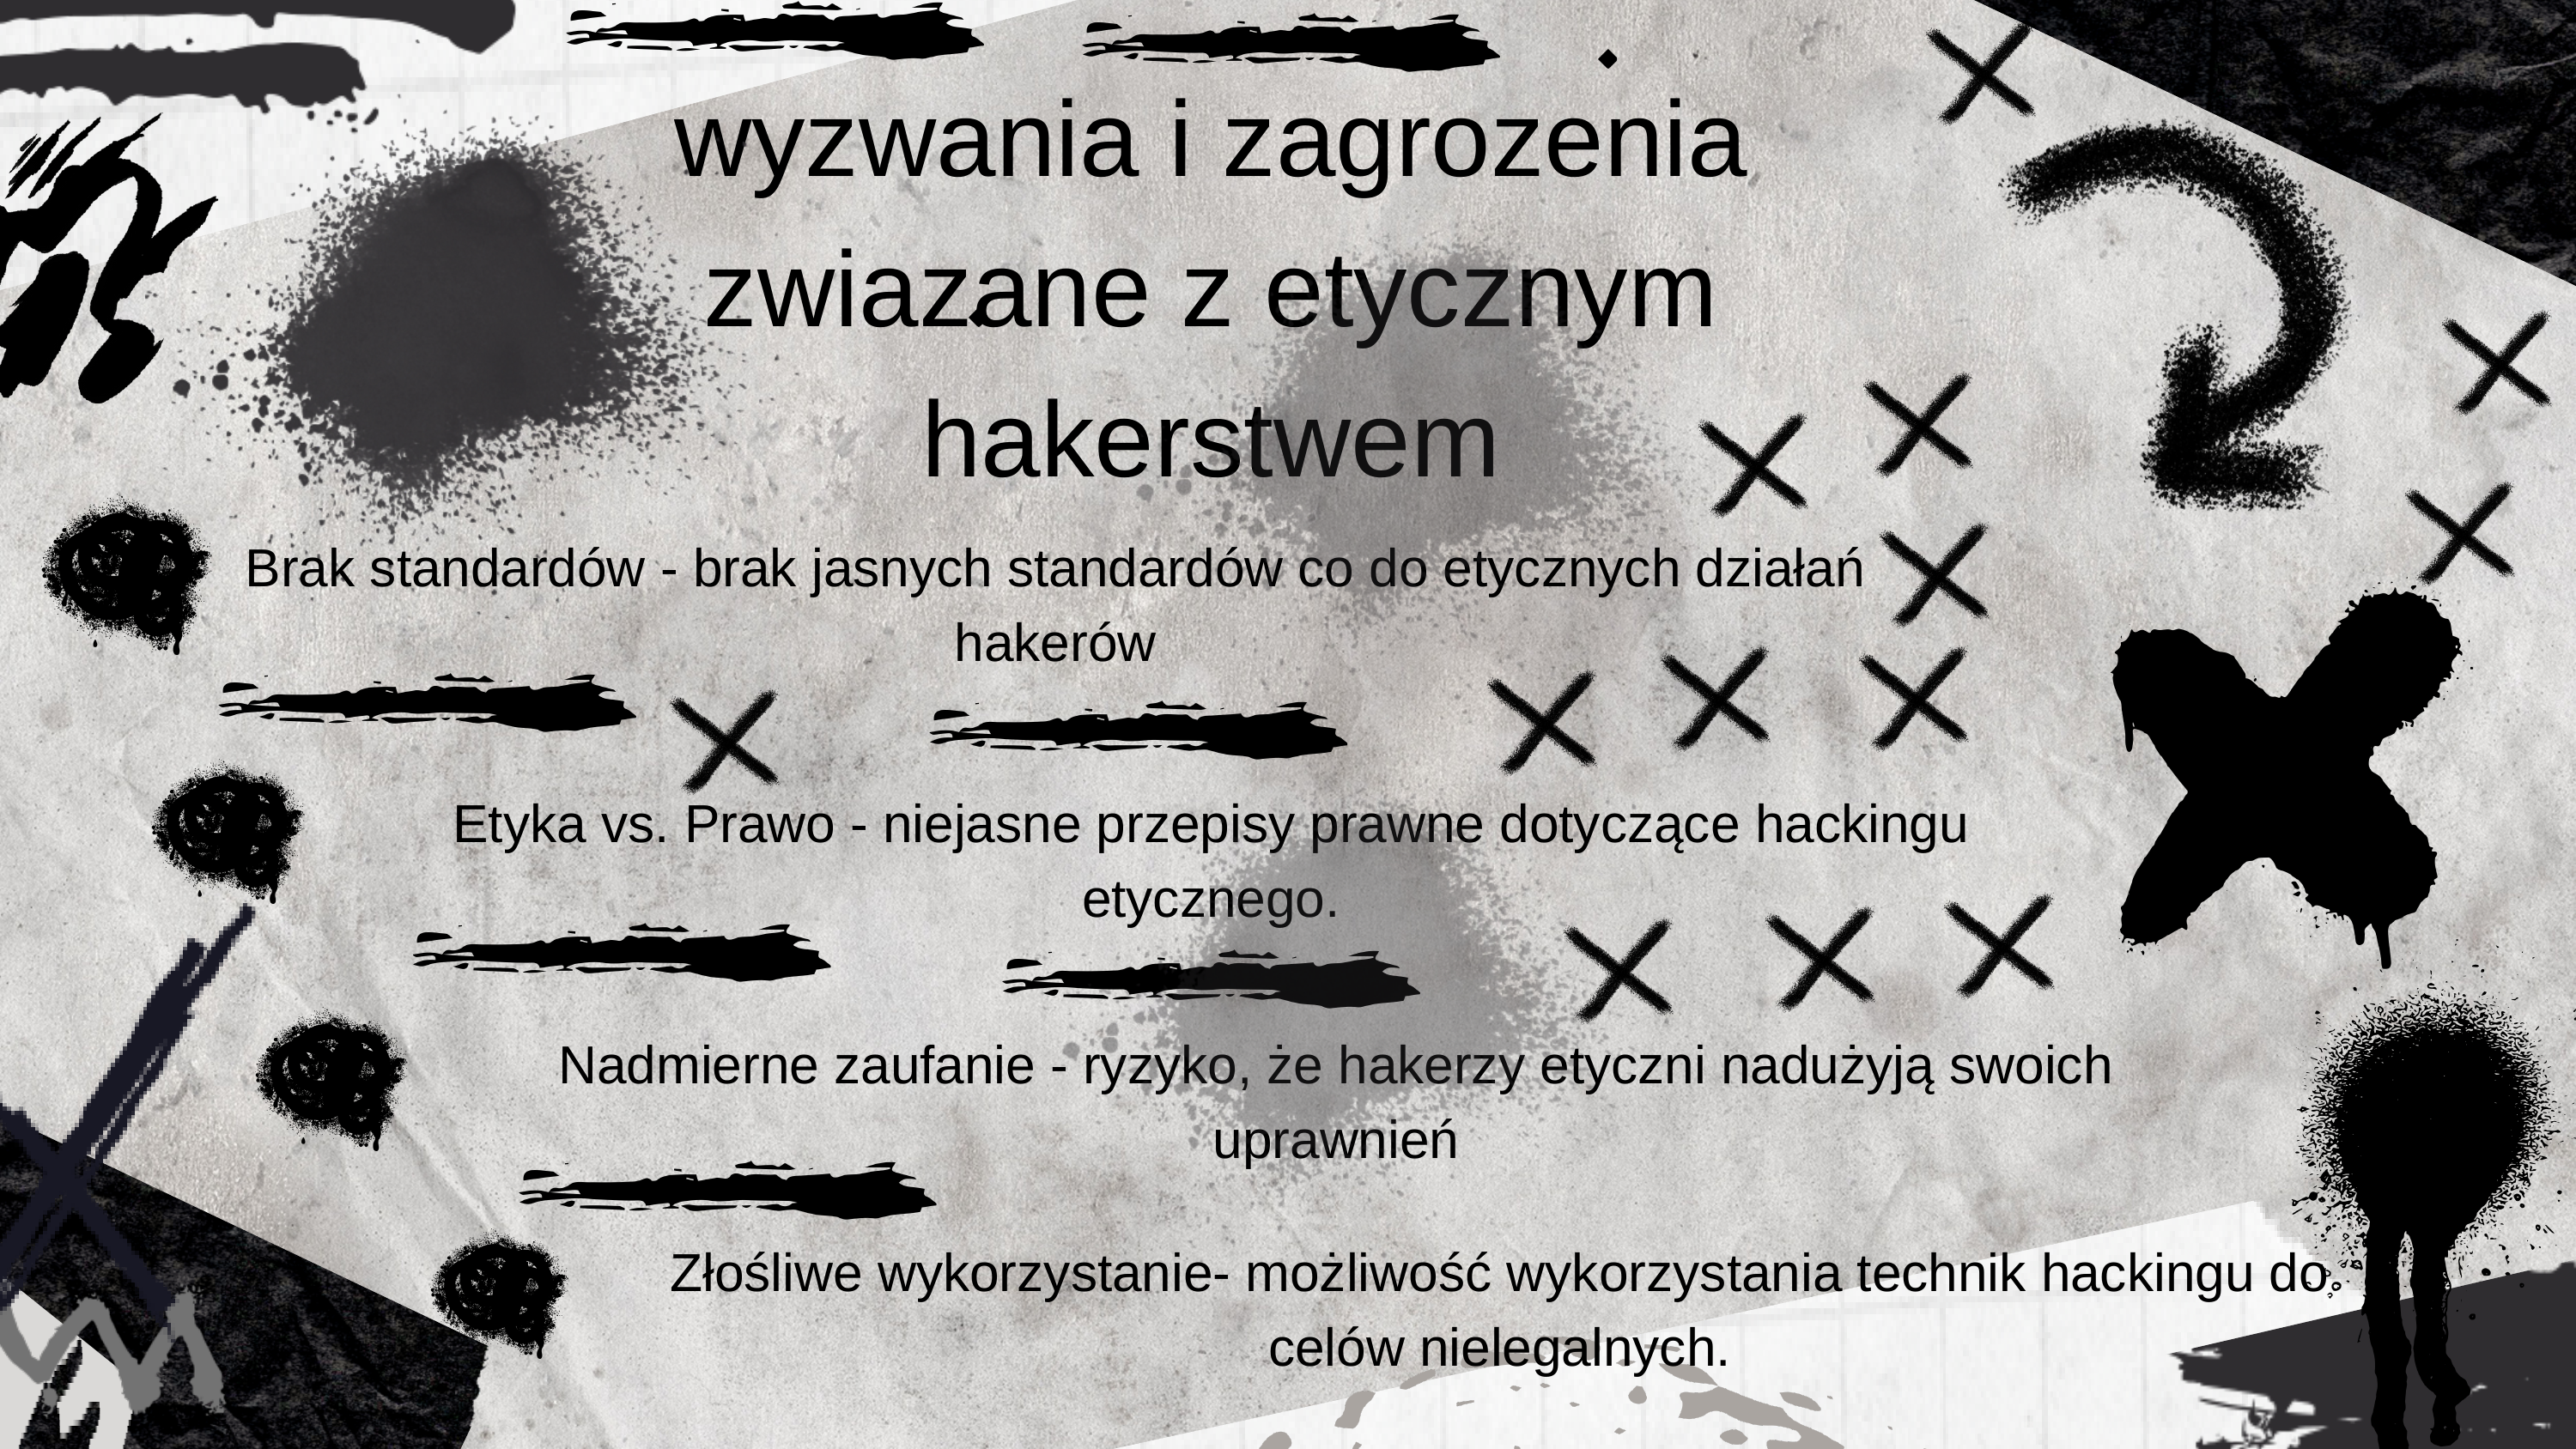

wyzwania i zagrozenia zwiazane z etycznym hakerstwem

Brak standardów - brak jasnych standardów co do etycznych działań hakerów

Etyka vs. Prawo - niejasne przepisy prawne dotyczące hackingu etycznego.

Nadmierne zaufanie - ryzyko, że hakerzy etyczni nadużyją swoich uprawnień

Złośliwe wykorzystanie- możliwość wykorzystania technik hackingu do celów nielegalnych.